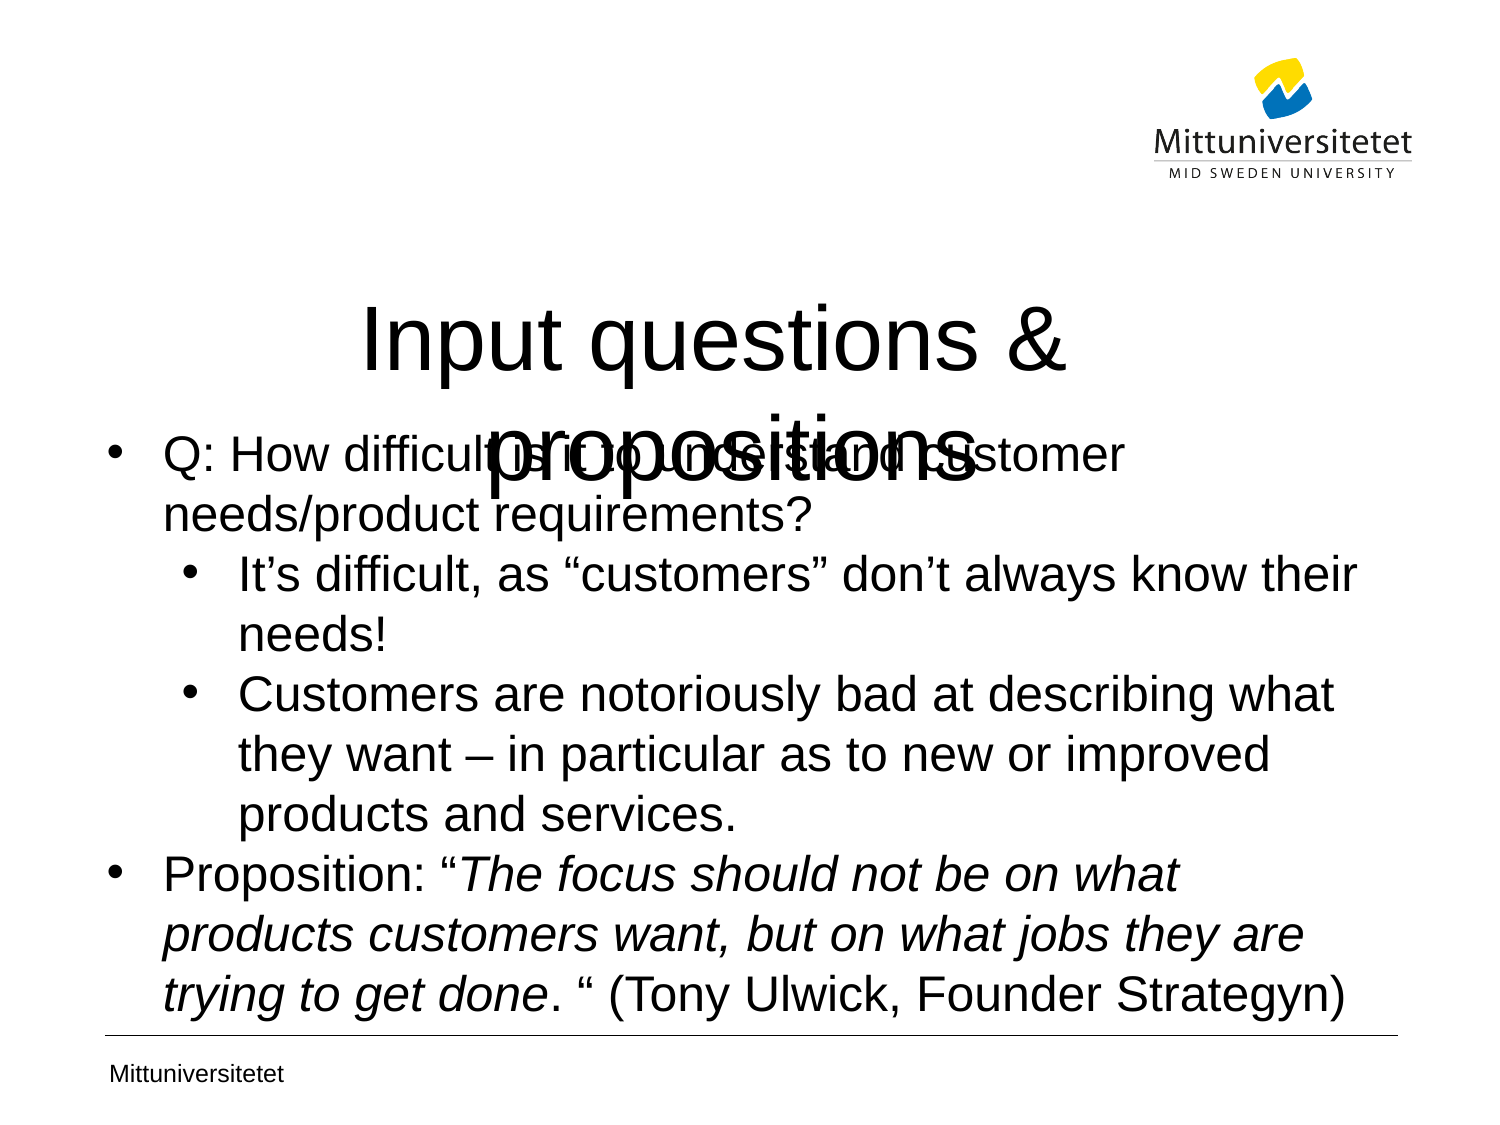

Input questions & propositions
Q: How difficult is it to understand customer needs/product requirements?
It’s difficult, as “customers” don’t always know their needs!
Customers are notoriously bad at describing what they want – in particular as to new or improved products and services.
Proposition: “The focus should not be on what products customers want, but on what jobs they are trying to get done. “ (Tony Ulwick, Founder Strategyn)